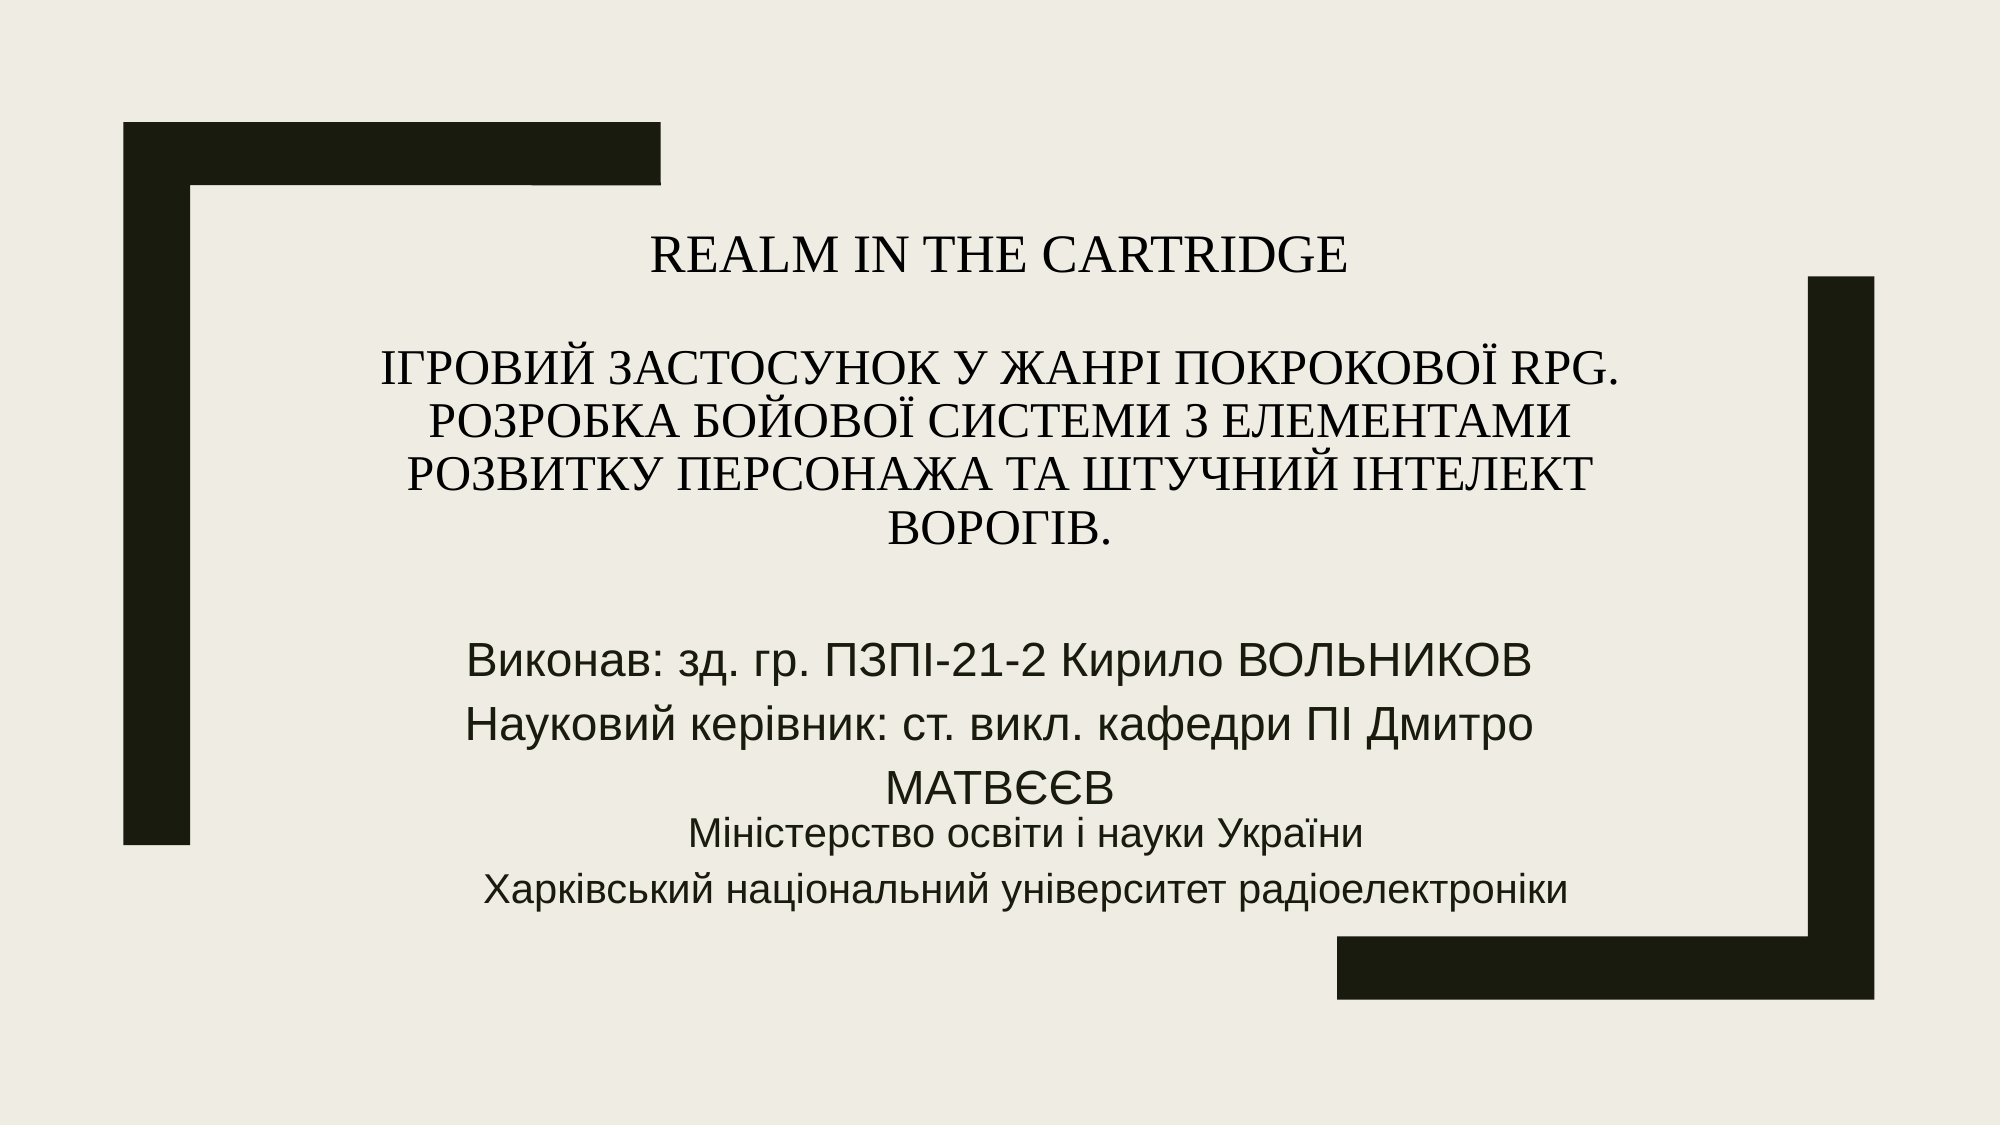

Realm in the cartridge
# Ігровий застосунок у жанрі покрокової RPG. Розробка бойової системи з елементами розвитку персонажа та штучний інтелект ворогів.
Виконав: зд. гр. ПЗПІ-21-2 Кирило ВОЛЬНИКОВ
Науковий керівник: ст. викл. кафедри ПІ Дмитро МАТВЄЄВ
Міністерство освіти і науки України
Харківський національний університет радіоелектроніки